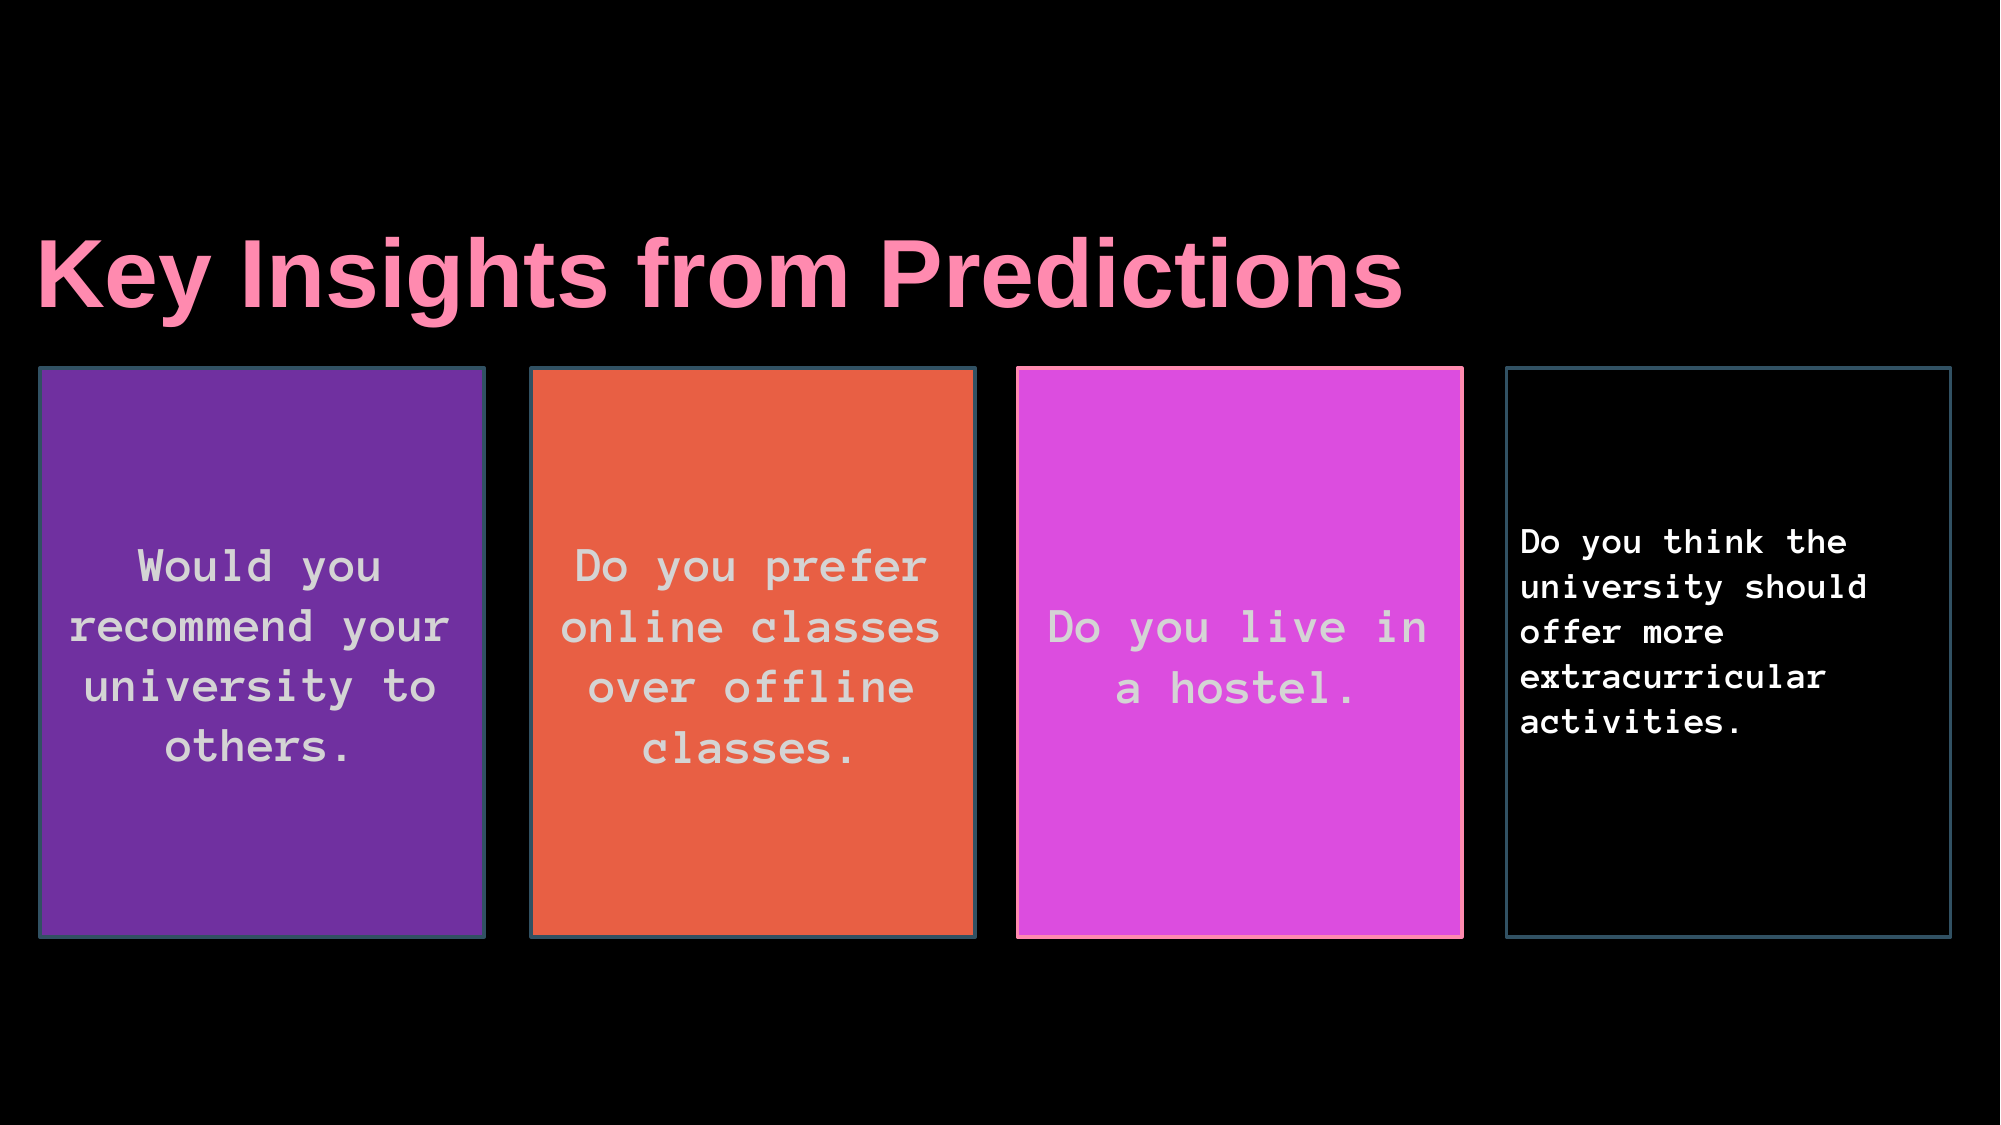

Key Insights from Predictions

Do you think the university should offer more extracurricular activities.

Would you recommend your university to others.
Do you prefer online classes over offline classes.
Do you live in a hostel.